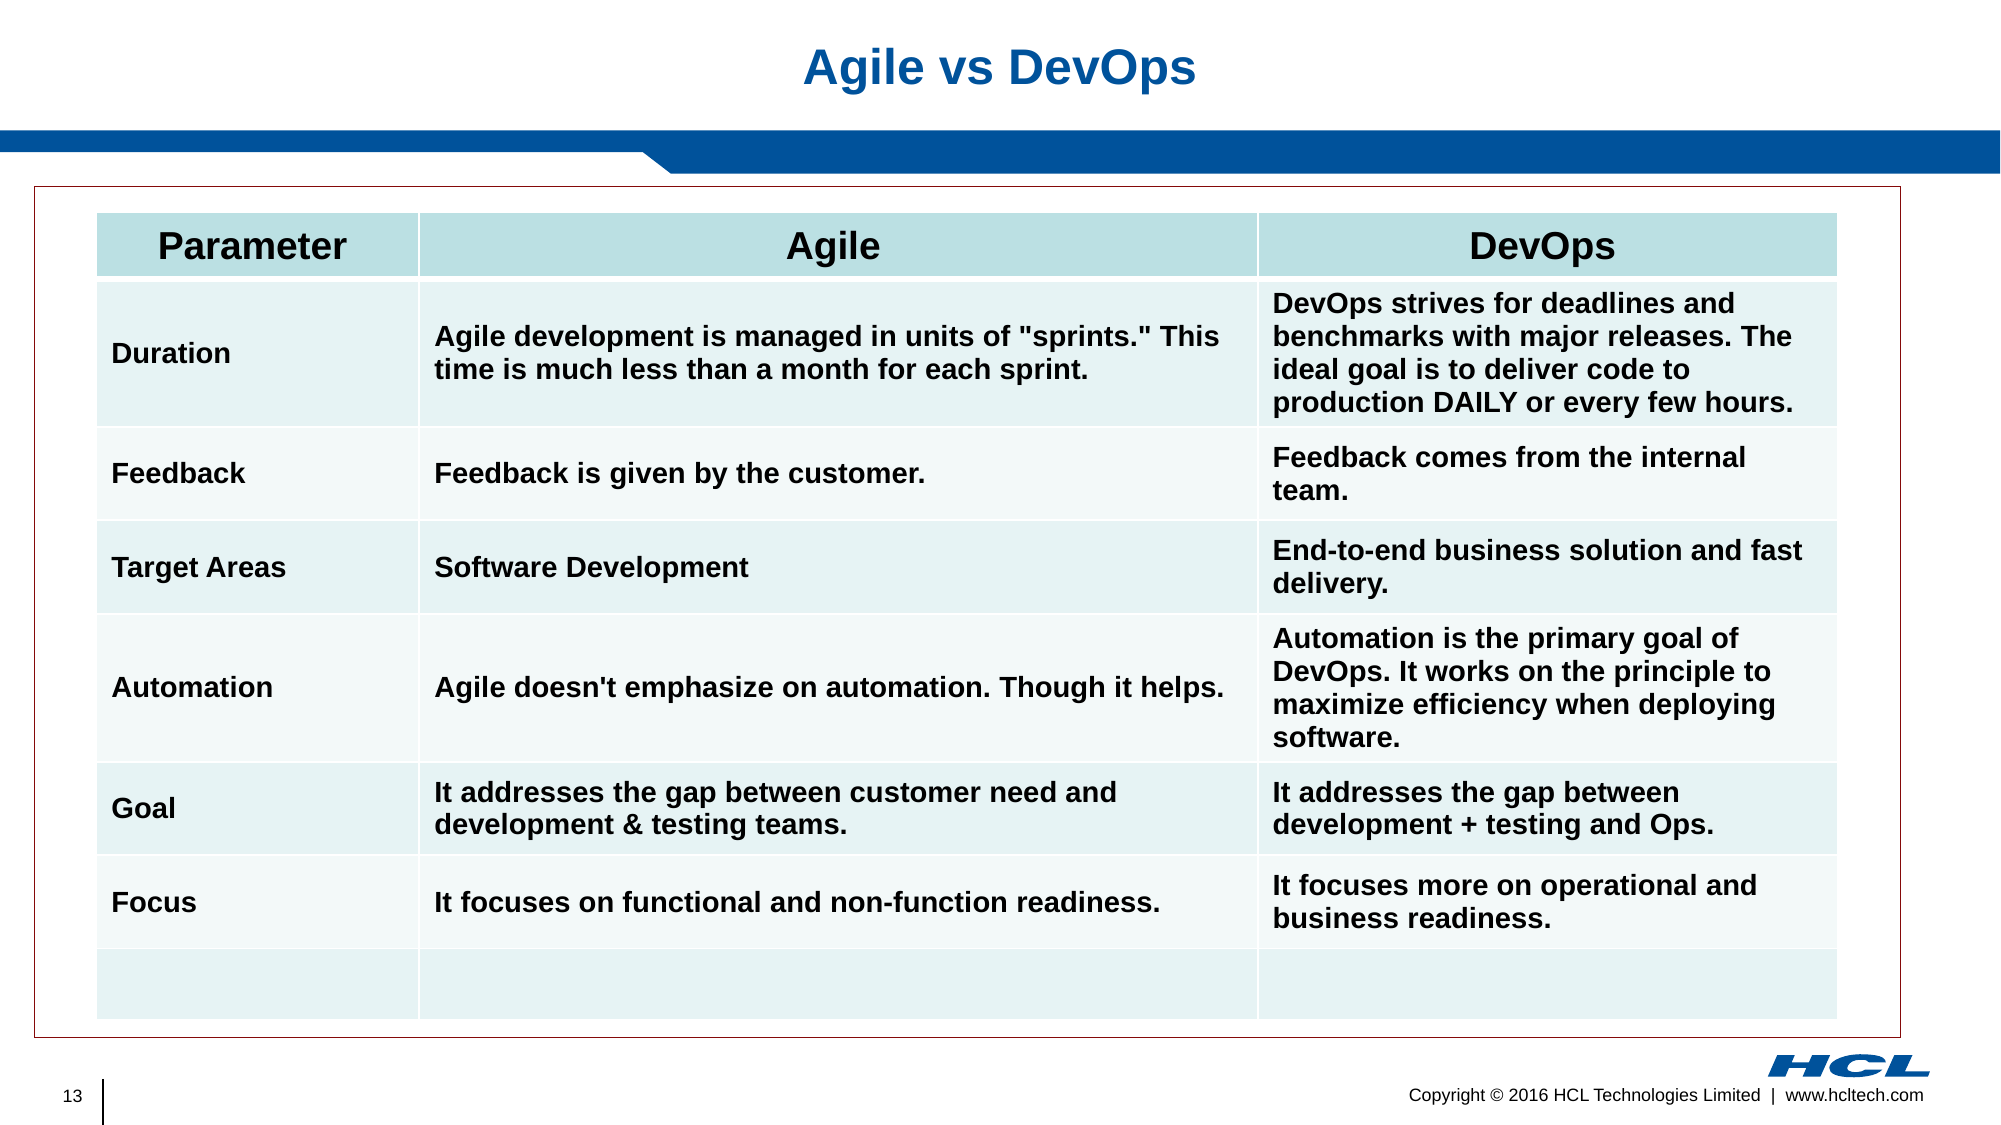

# Agile vs DevOps

| Parameter | Agile | DevOps |
| --- | --- | --- |
| Duration | Agile development is managed in units of "sprints." This time is much less than a month for each sprint. | DevOps strives for deadlines and benchmarks with major releases. The ideal goal is to deliver code to production DAILY or every few hours. |
| Feedback | Feedback is given by the customer. | Feedback comes from the internal team. |
| Target Areas | Software Development | End-to-end business solution and fast delivery. |
| Automation | Agile doesn't emphasize on automation. Though it helps. | Automation is the primary goal of DevOps. It works on the principle to maximize efficiency when deploying software. |
| Goal | It addresses the gap between customer need and development & testing teams. | It addresses the gap between development + testing and Ops. |
| Focus | It focuses on functional and non-function readiness. | It focuses more on operational and business readiness. |
|  |  |  |